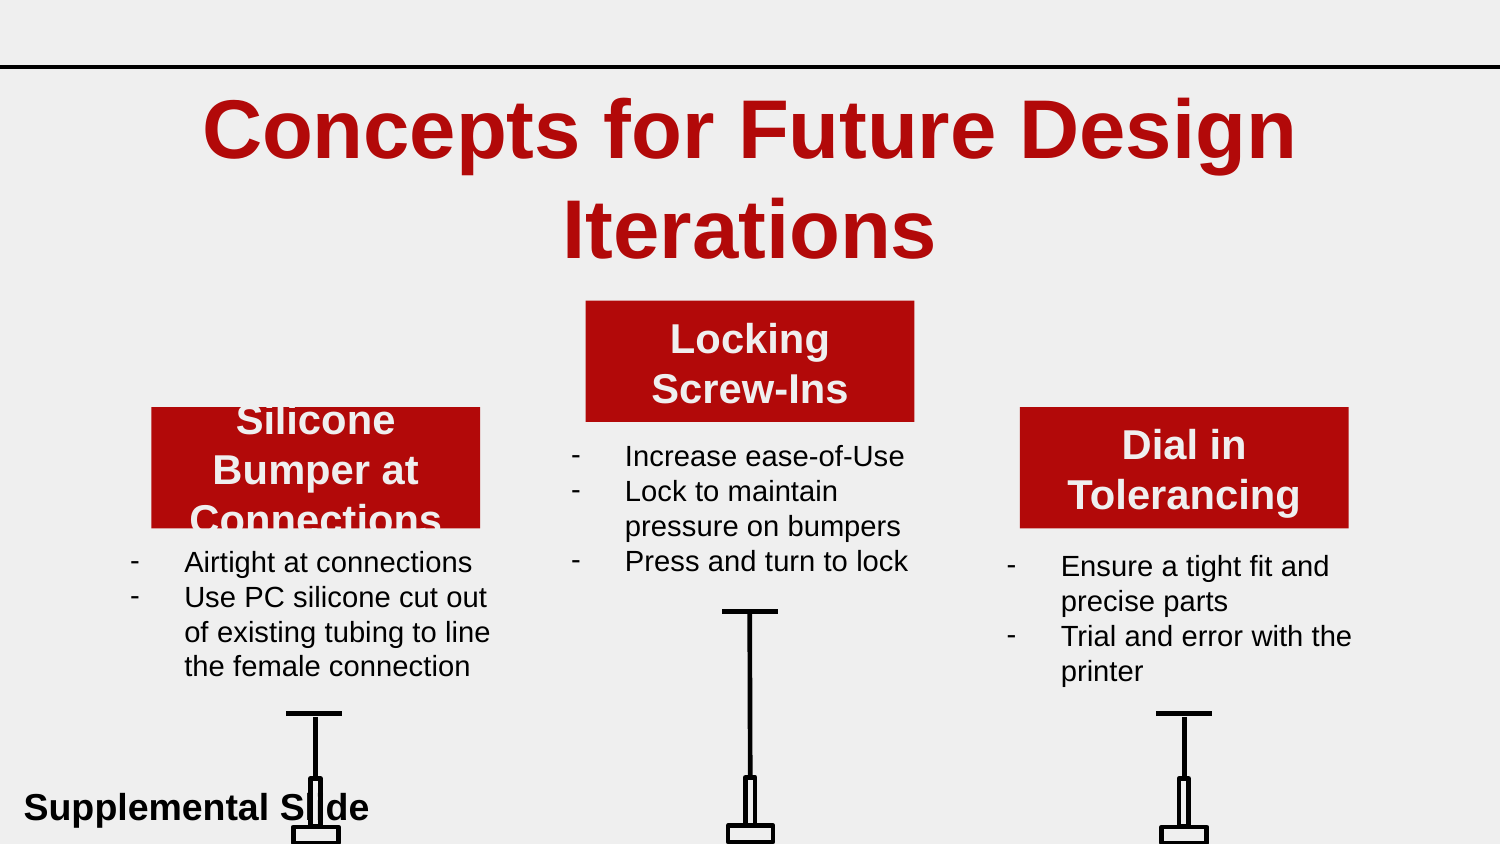

Concepts for Future Design Iterations
Locking Screw-Ins
# Silicone Bumper at Connections
Dial in Tolerancing
Increase ease-of-Use
Lock to maintain pressure on bumpers
Press and turn to lock
Airtight at connections
Use PC silicone cut out of existing tubing to line the female connection
Ensure a tight fit and precise parts
Trial and error with the printer
Supplemental Slide